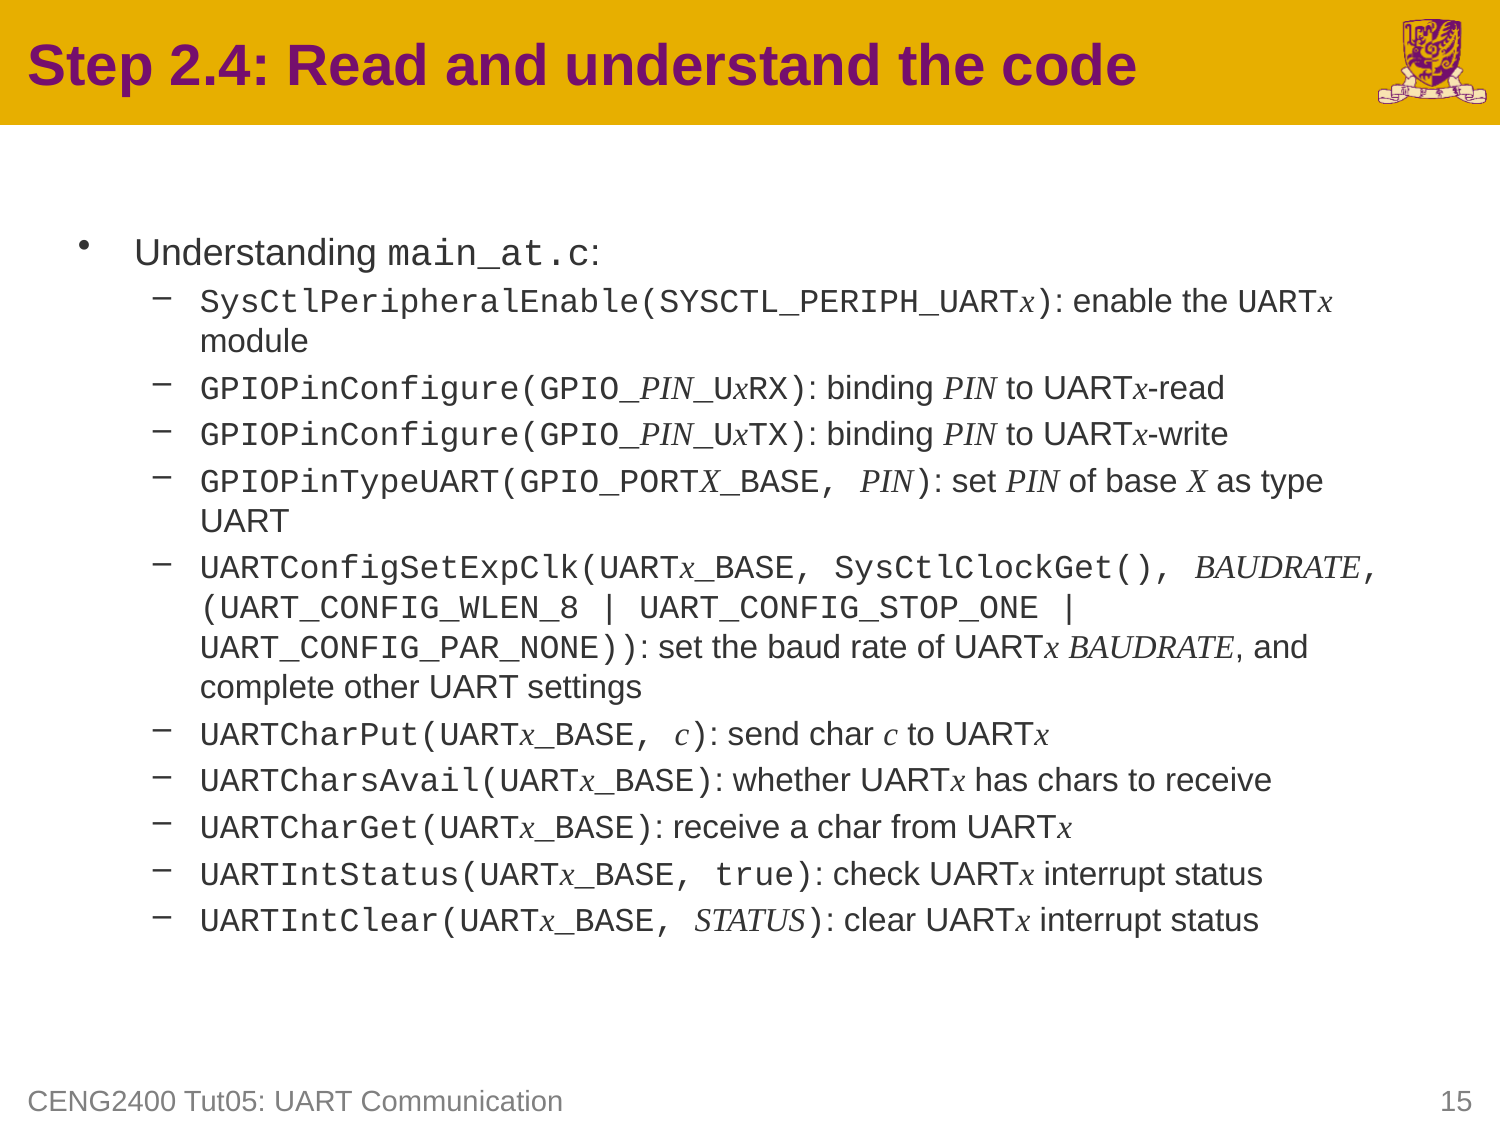

# Step 2.4: Read and understand the code
Understanding main_at.c:
SysCtlPeripheralEnable(SYSCTL_PERIPH_UARTx): enable the UARTx module
GPIOPinConfigure(GPIO_PIN_UxRX): binding PIN to UARTx-read
GPIOPinConfigure(GPIO_PIN_UxTX): binding PIN to UARTx-write
GPIOPinTypeUART(GPIO_PORTX_BASE, PIN): set PIN of base X as type UART
UARTConfigSetExpClk(UARTx_BASE, SysCtlClockGet(), BAUDRATE, (UART_CONFIG_WLEN_8 | UART_CONFIG_STOP_ONE | UART_CONFIG_PAR_NONE)): set the baud rate of UARTx BAUDRATE, and complete other UART settings
UARTCharPut(UARTx_BASE, c): send char c to UARTx
UARTCharsAvail(UARTx_BASE): whether UARTx has chars to receive
UARTCharGet(UARTx_BASE): receive a char from UARTx
UARTIntStatus(UARTx_BASE, true): check UARTx interrupt status
UARTIntClear(UARTx_BASE, STATUS): clear UARTx interrupt status
CENG2400 Tut05: UART Communication
15